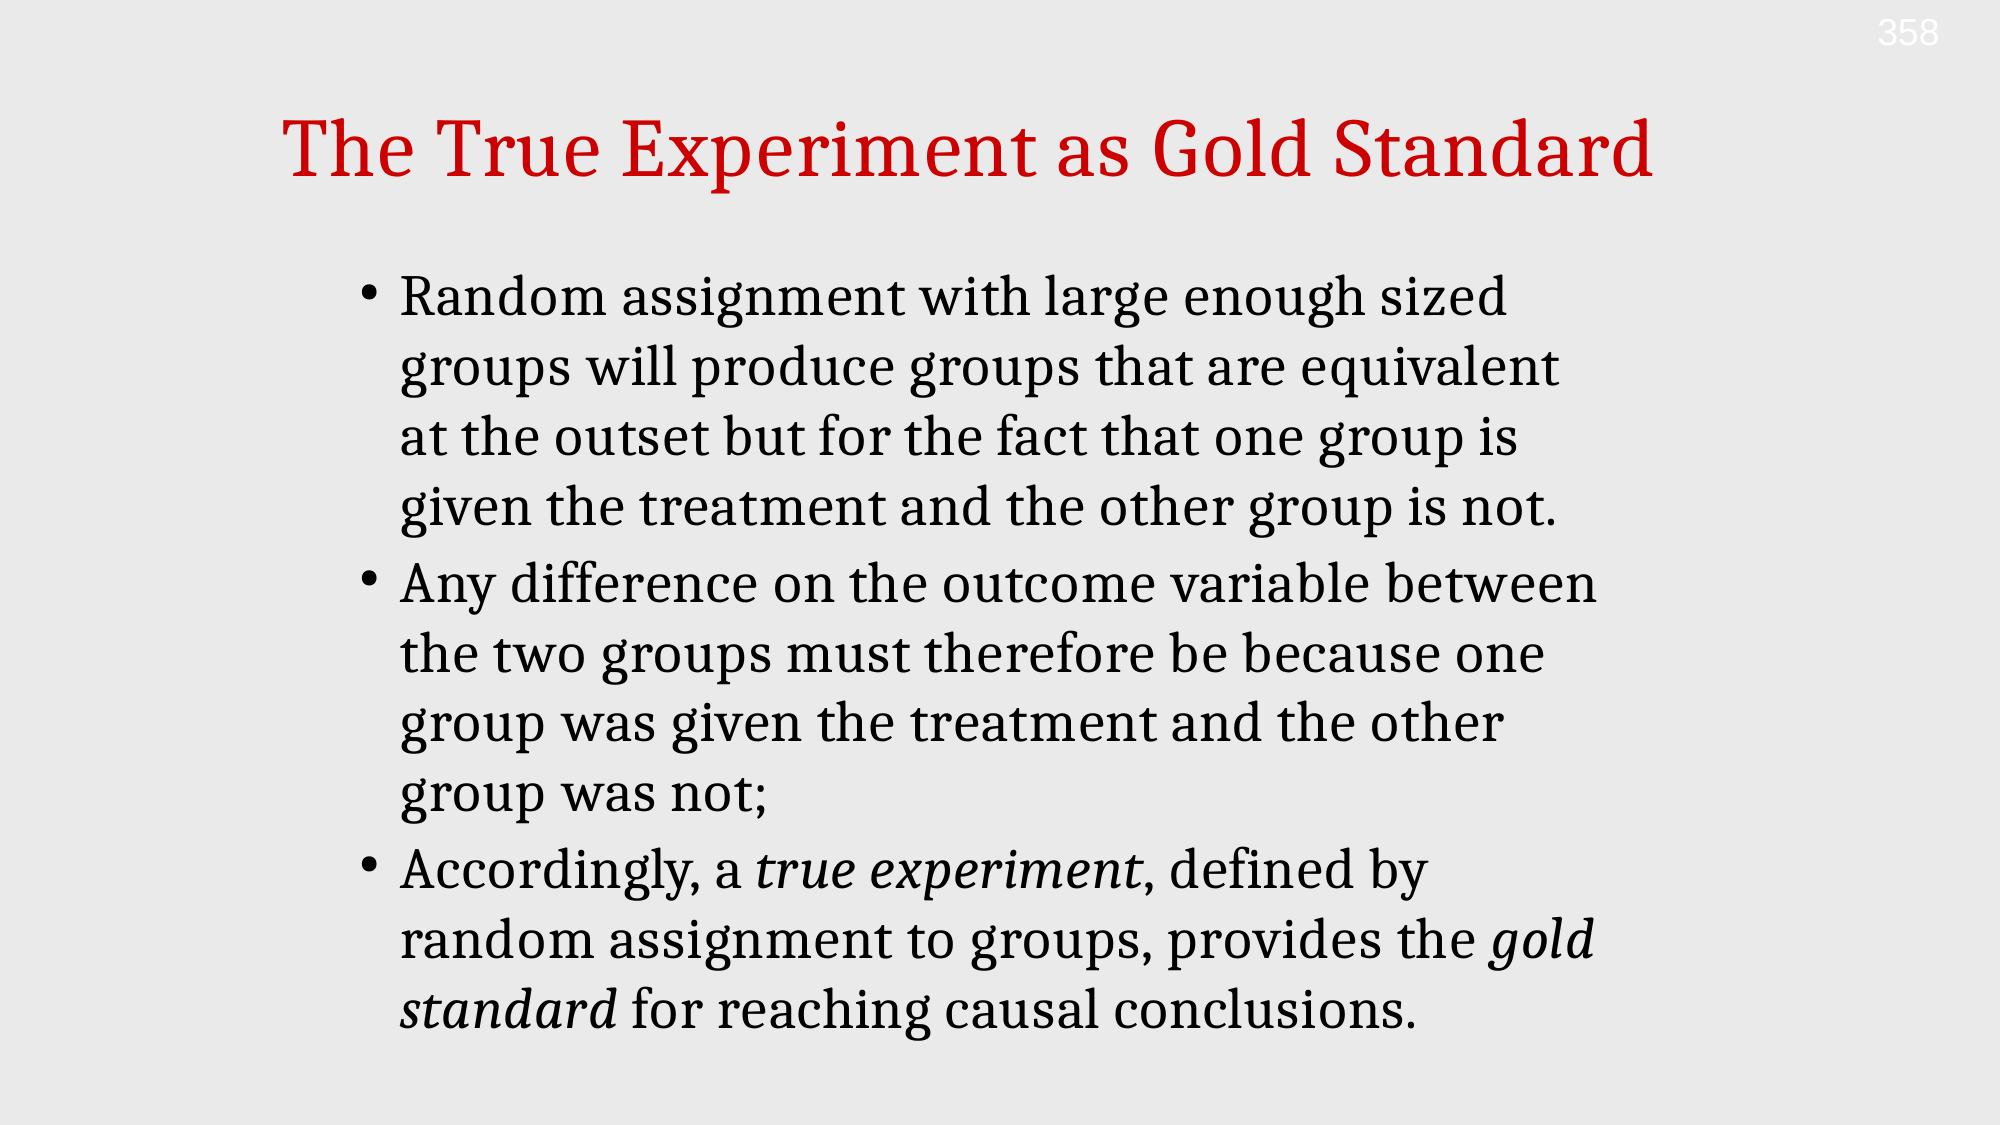

358
# The True Experiment as Gold Standard
Random assignment with large enough sized groups will produce groups that are equivalent at the outset but for the fact that one group is given the treatment and the other group is not.
Any difference on the outcome variable between the two groups must therefore be because one group was given the treatment and the other group was not;
Accordingly, a true experiment, defined by random assignment to groups, provides the gold standard for reaching causal conclusions.